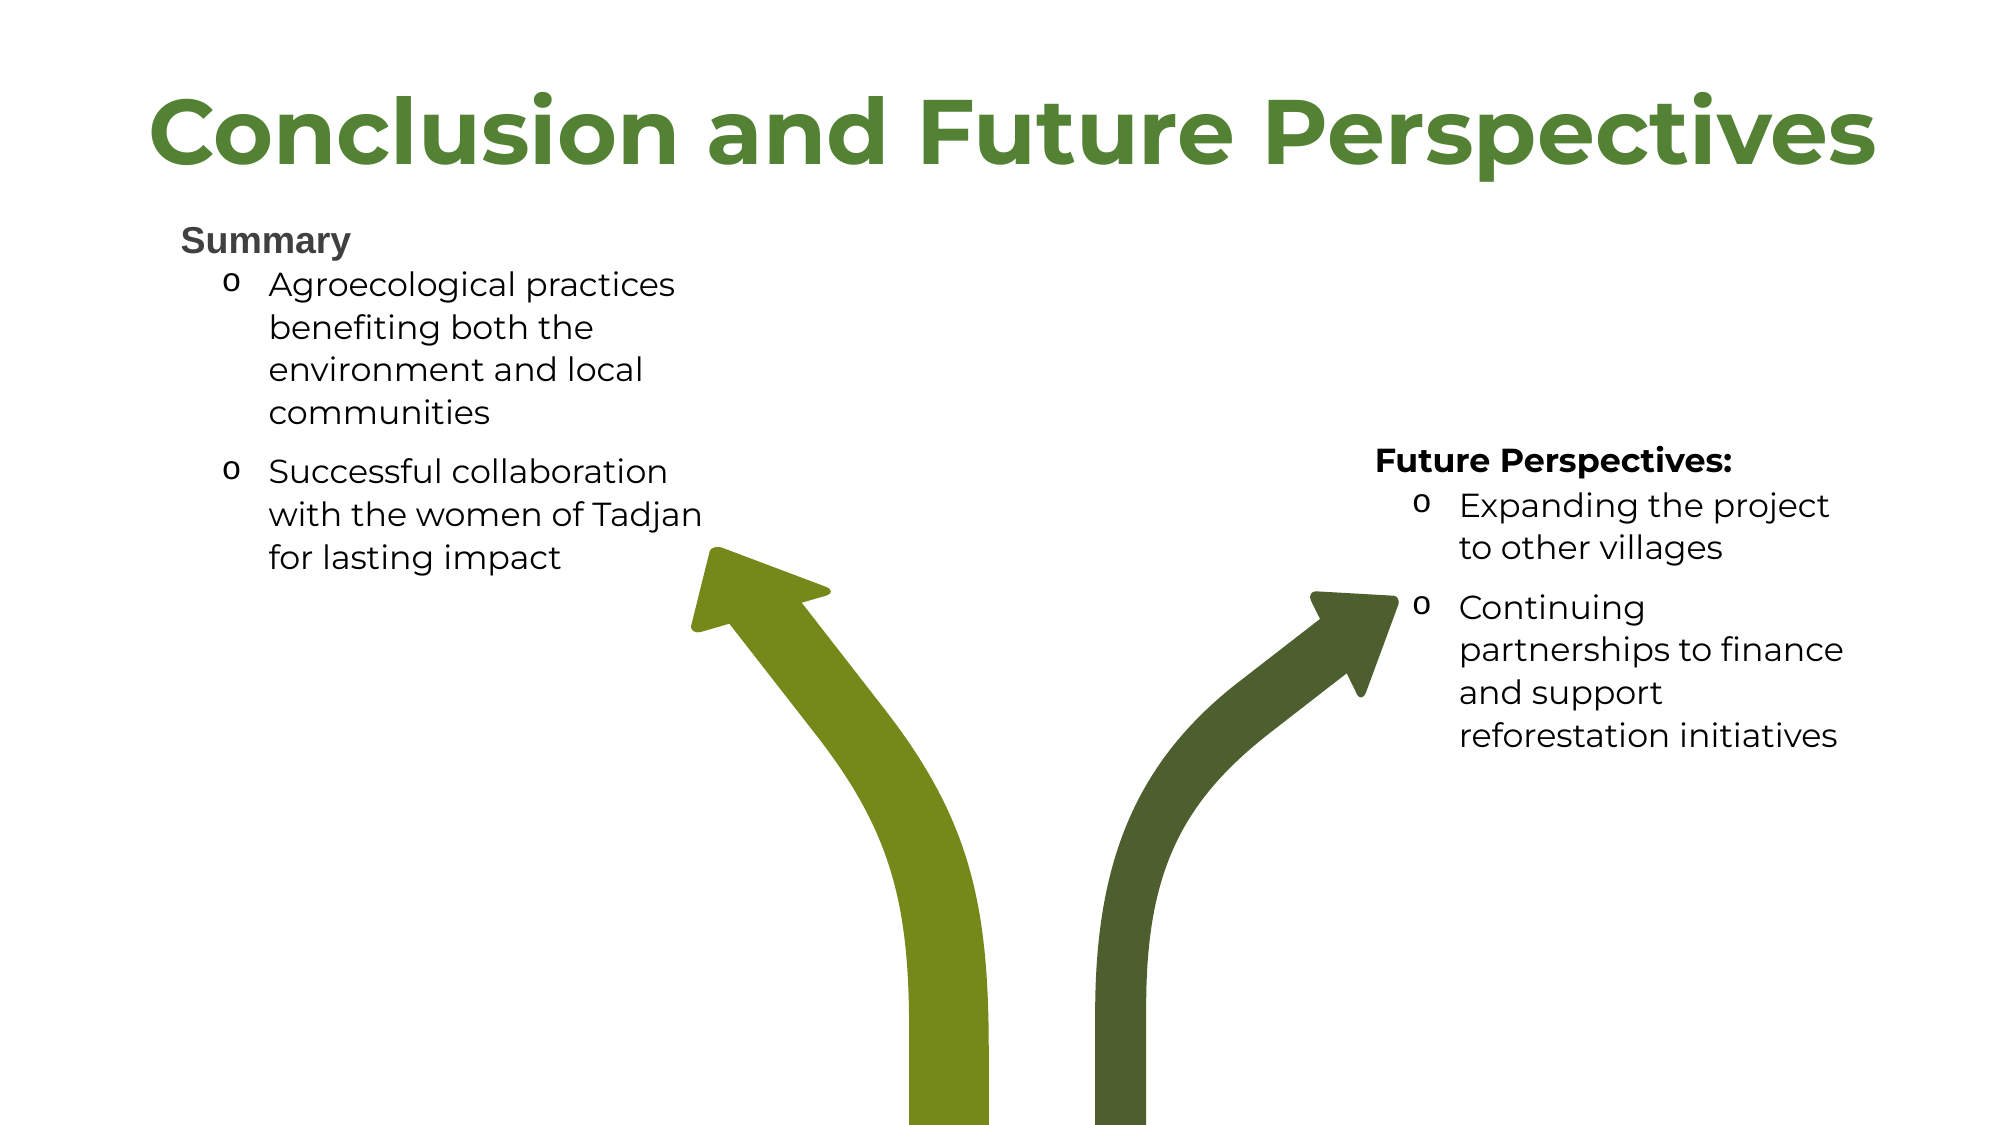

Conclusion and Future Perspectives
Summary
Agroecological practices benefiting both the environment and local communities
Successful collaboration with the women of Tadjan for lasting impact
Future Perspectives:
Expanding the project to other villages
Continuing partnerships to finance and support reforestation initiatives